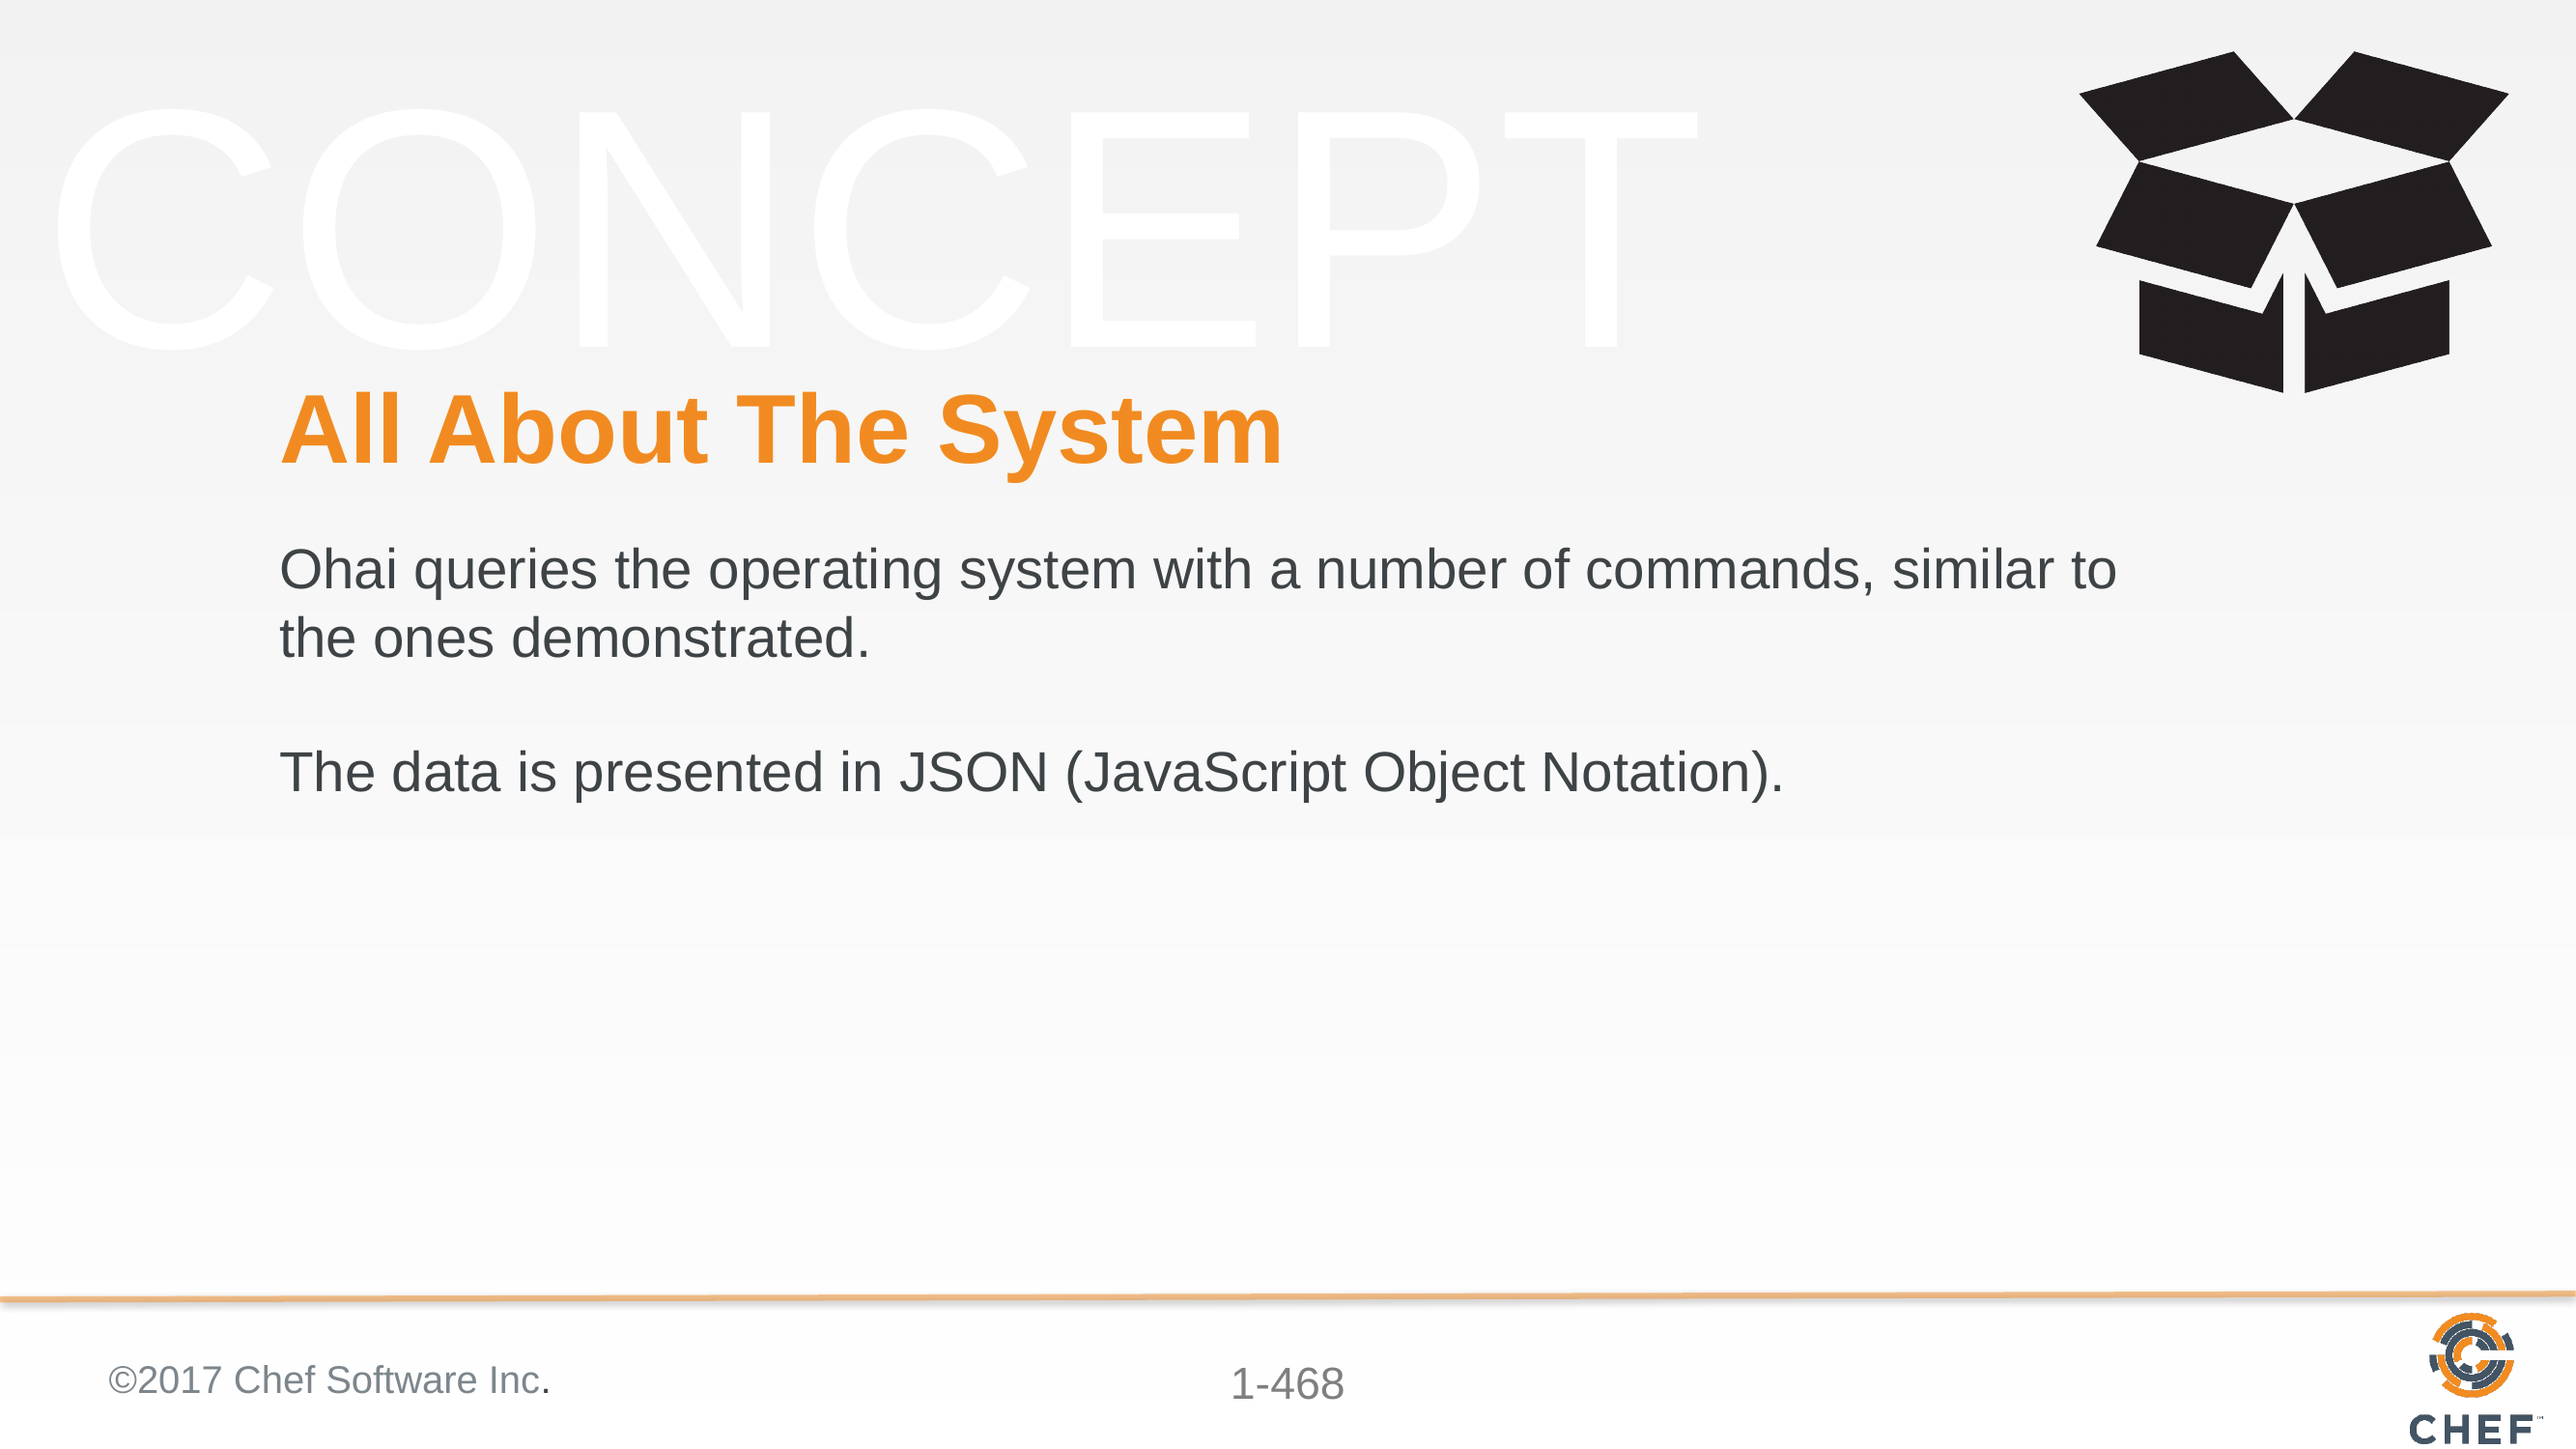

# All About The System
Ohai queries the operating system with a number of commands, similar to the ones demonstrated.

The data is presented in JSON (JavaScript Object Notation).